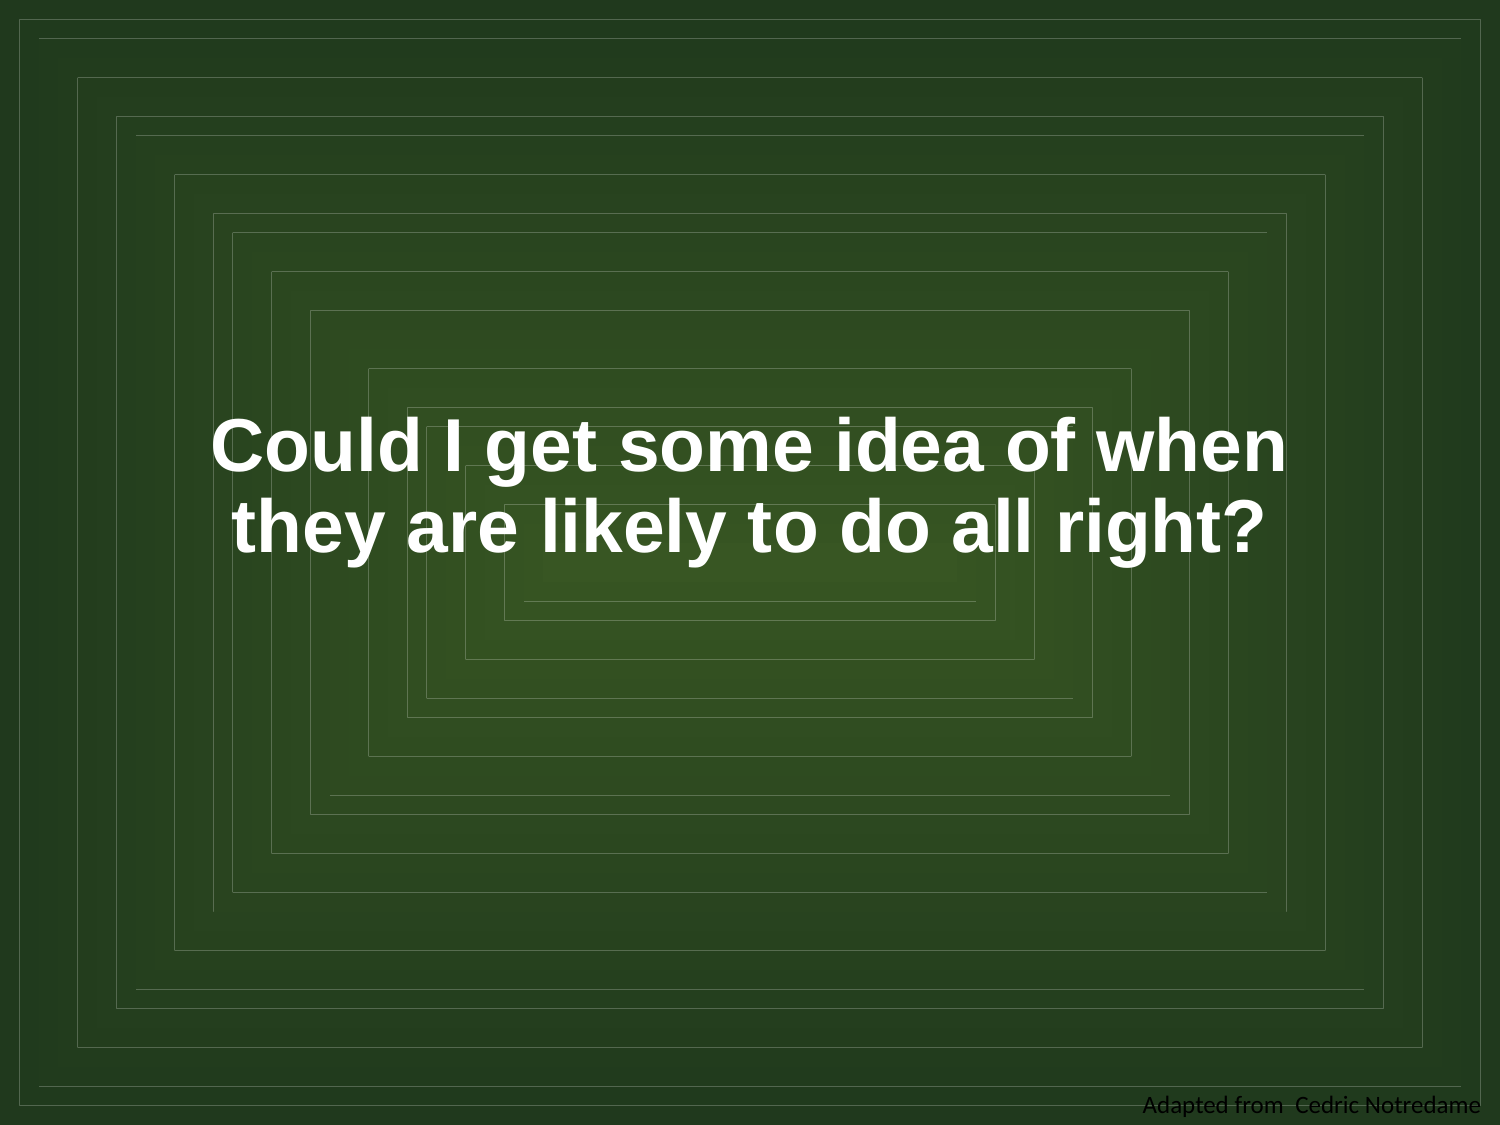

# Could I get some idea of when they are likely to do all right?

Adapted from  Cedric Notredame